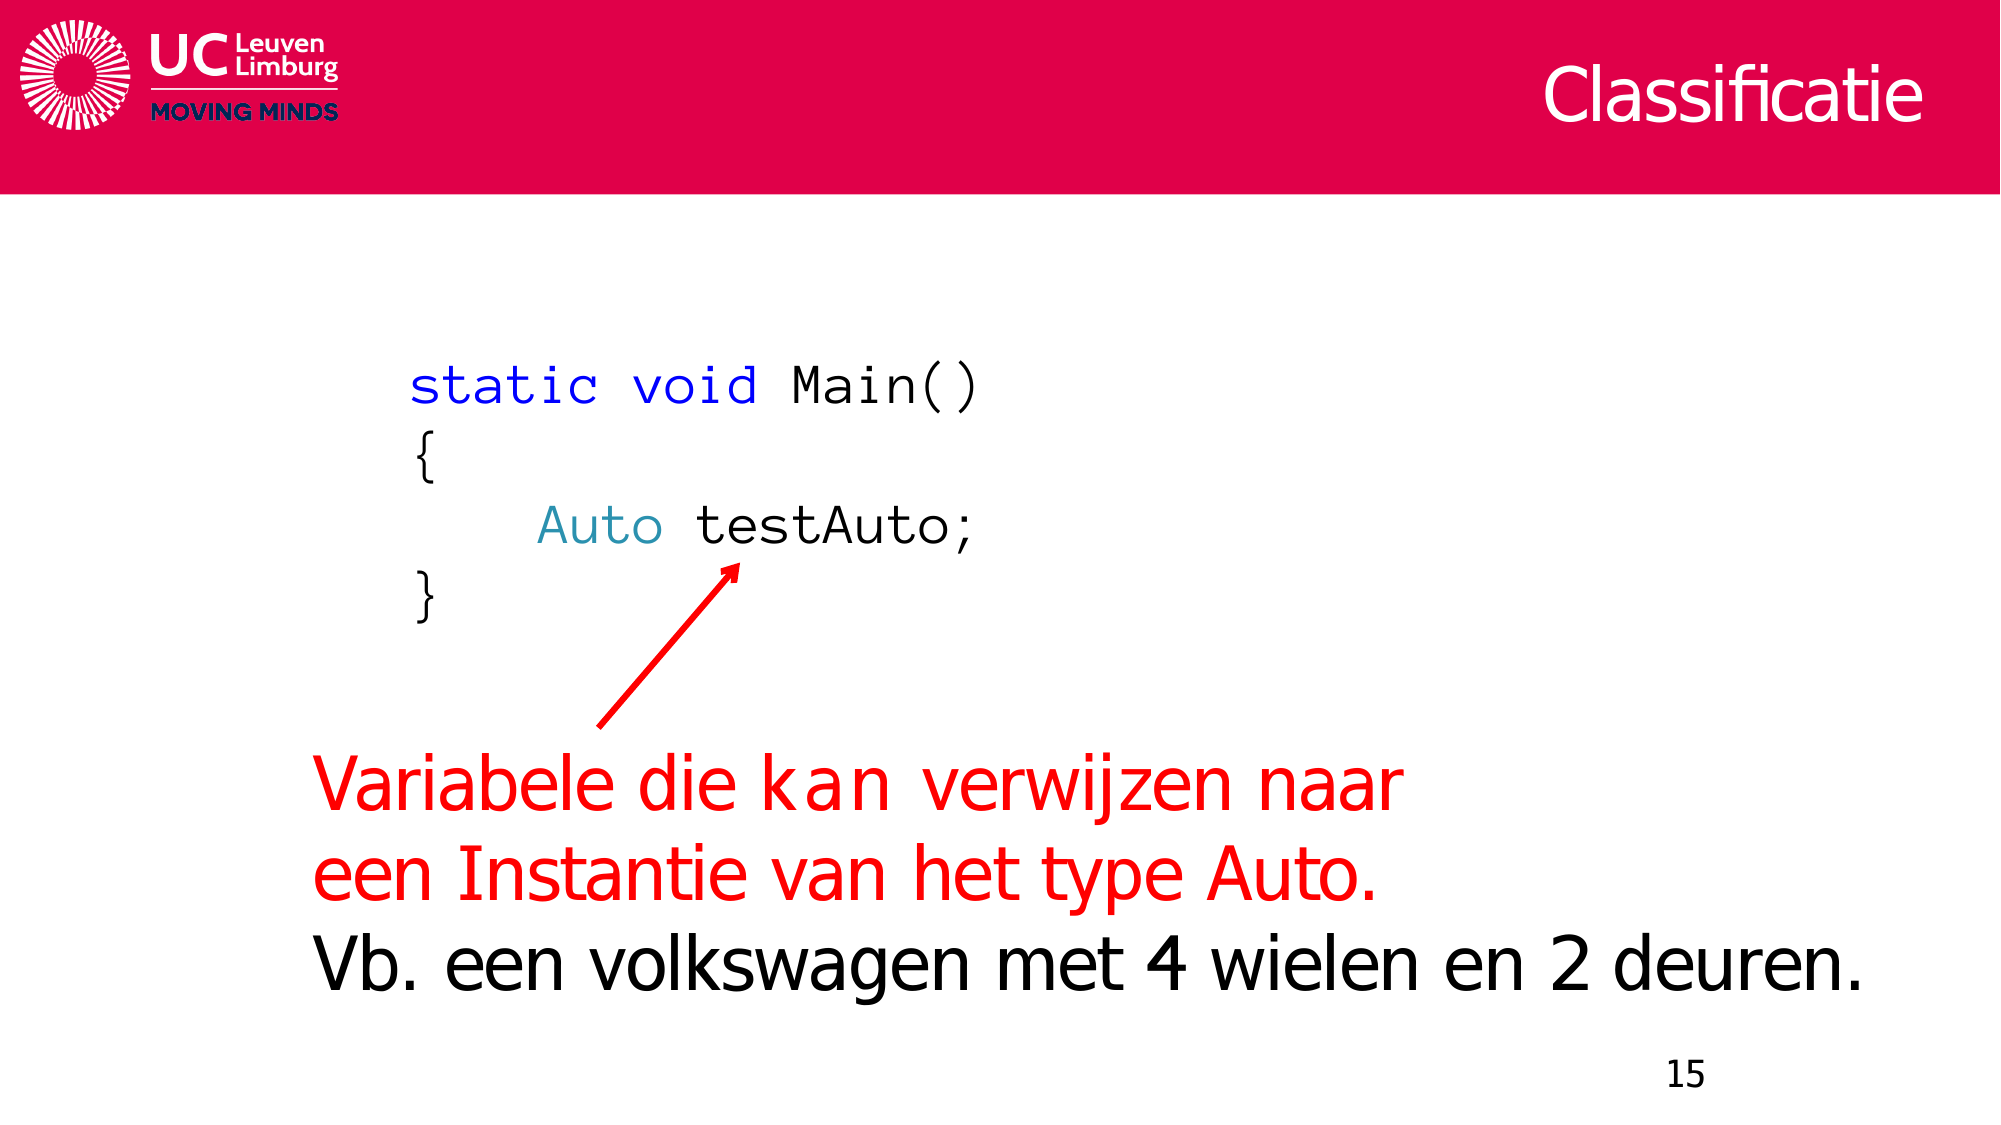

# Classificatie

static void Main()
{
    Auto testAuto;
}
Variabele die kan verwijzen naar
een Instantie van het type Auto.
Vb. een volkswagen met 4 wielen en 2 deuren.
15